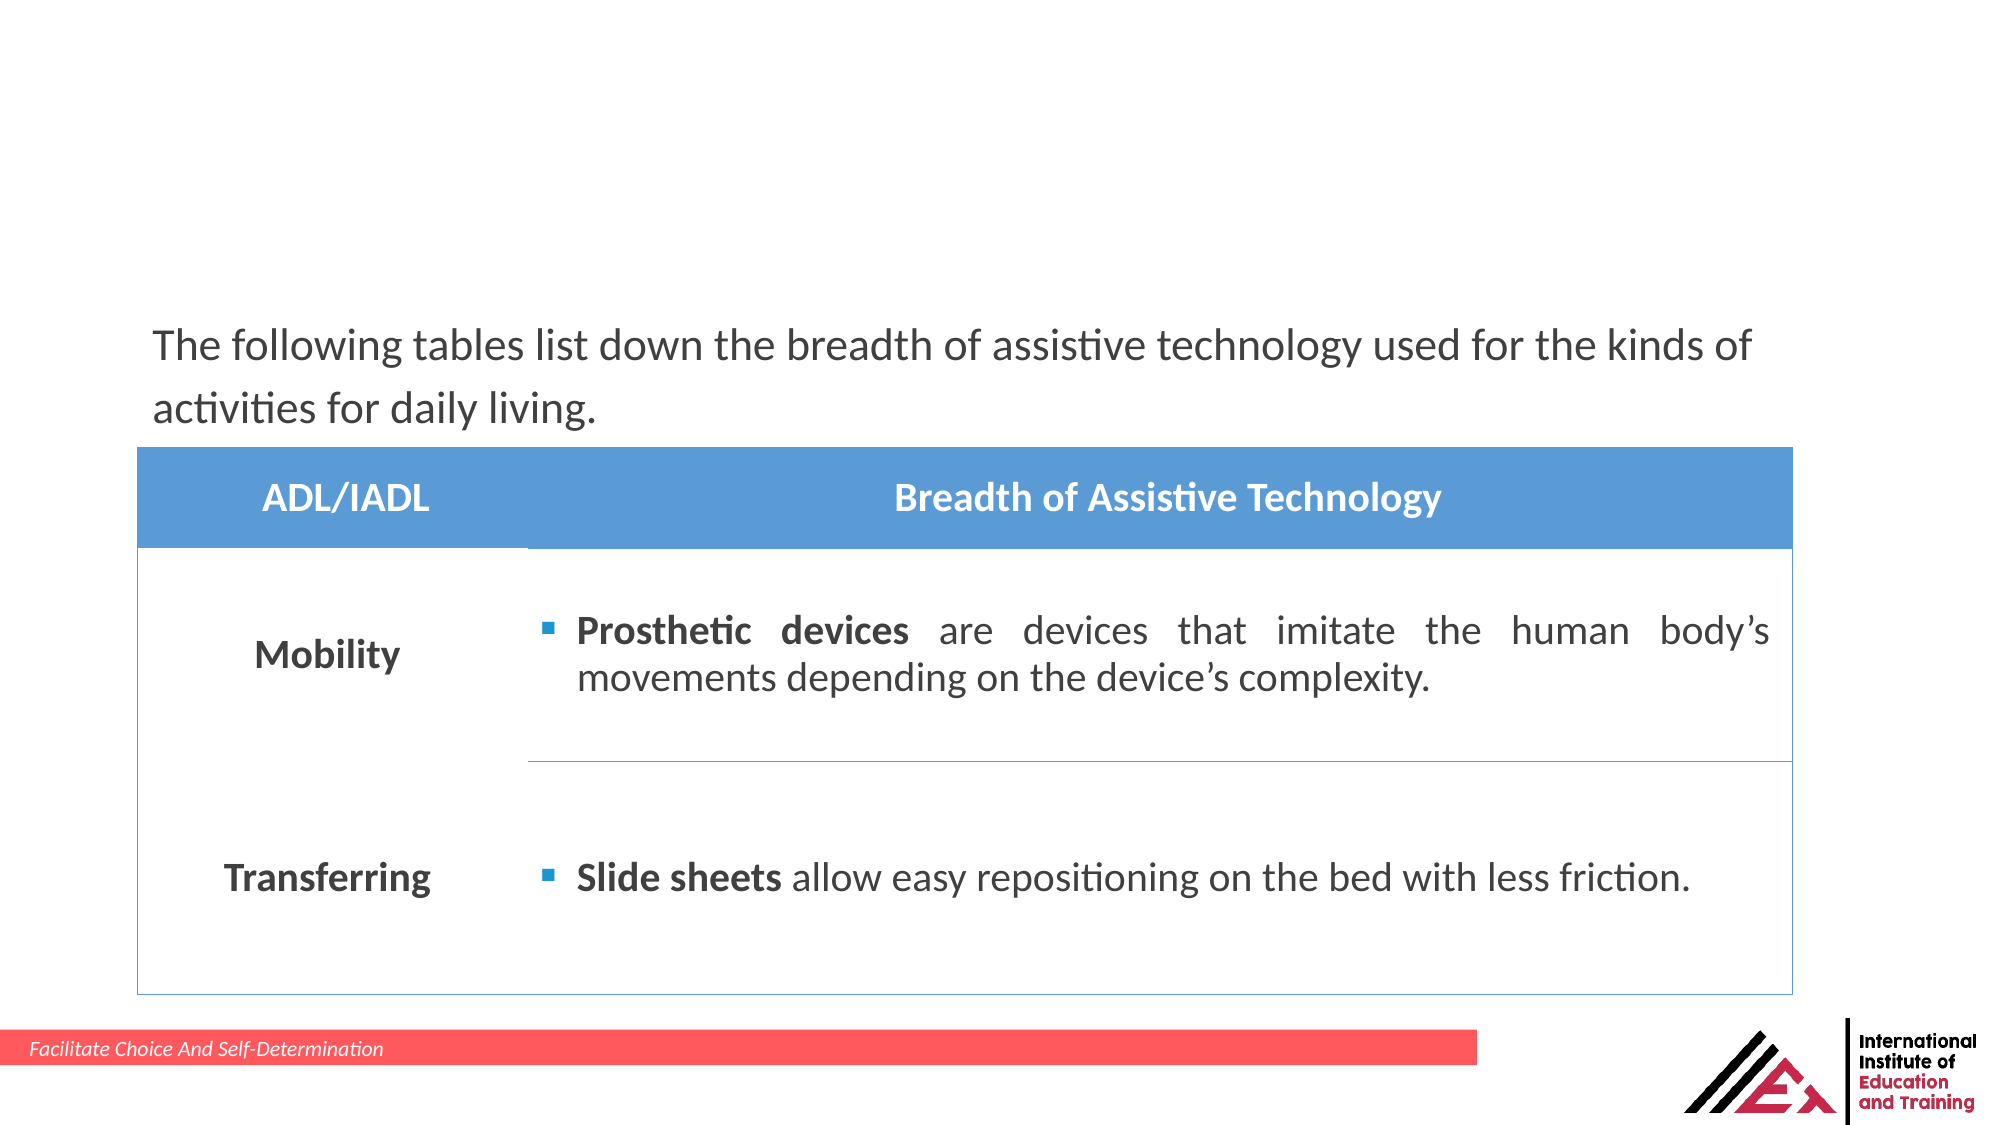

The following tables list down the breadth of assistive technology used for the kinds of activities for daily living.
| ADL/IADL | Breadth of Assistive Technology |
| --- | --- |
| Mobility | Prosthetic devices are devices that imitate the human body’s movements depending on the device’s complexity. |
| Transferring | Slide sheets allow easy repositioning on the bed with less friction. |
Facilitate Choice And Self-Determination